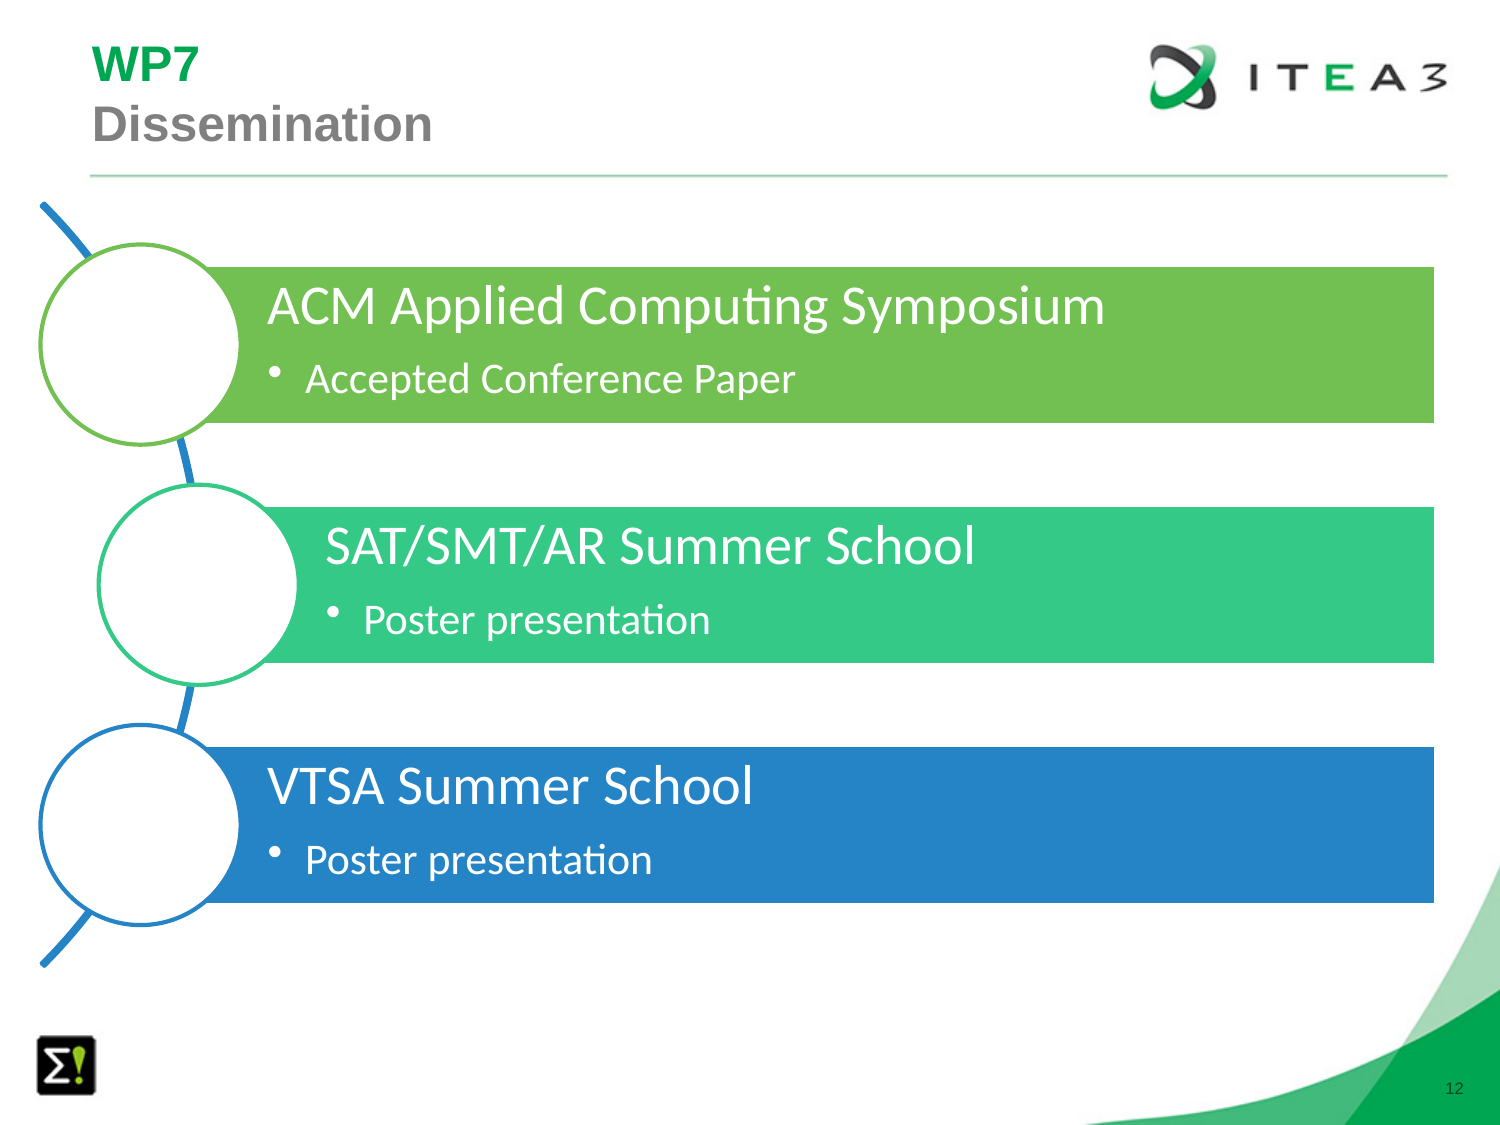

# WP7 Dissemination
ACM Applied Computing Symposium
Accepted Conference Paper
SAT/SMT/AR Summer School
Poster presentation
VTSA Summer School
Poster presentation